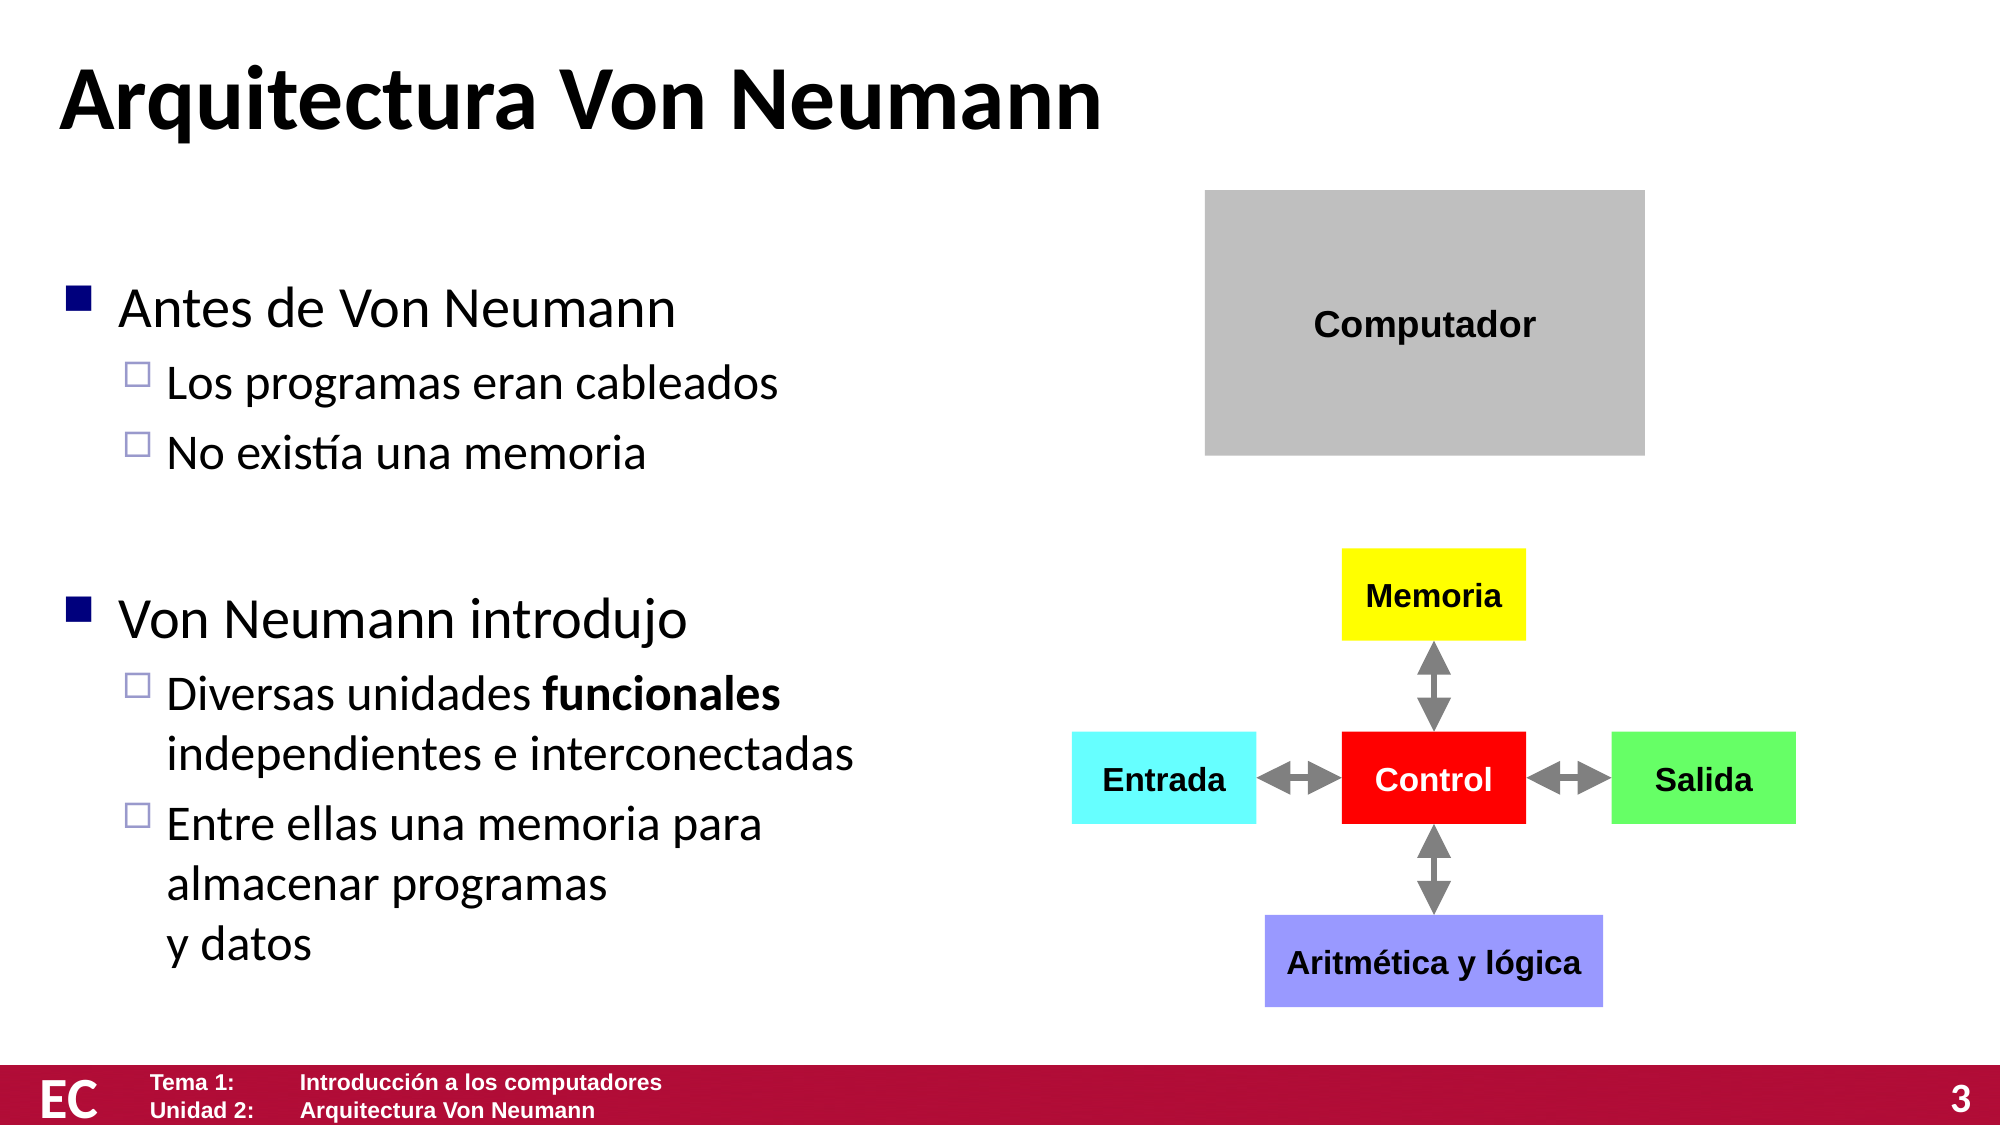

# Arquitectura Von Neumann

Antes de Von Neumann
Los programas eran cableados
No existía una memoria

Von Neumann introdujo
Diversas unidades funcionales independientes e interconectadas
Entre ellas una memoria para almacenar programas
y datos
Computador
Memoria
Entrada
Control
Salida
Aritmética y lógica